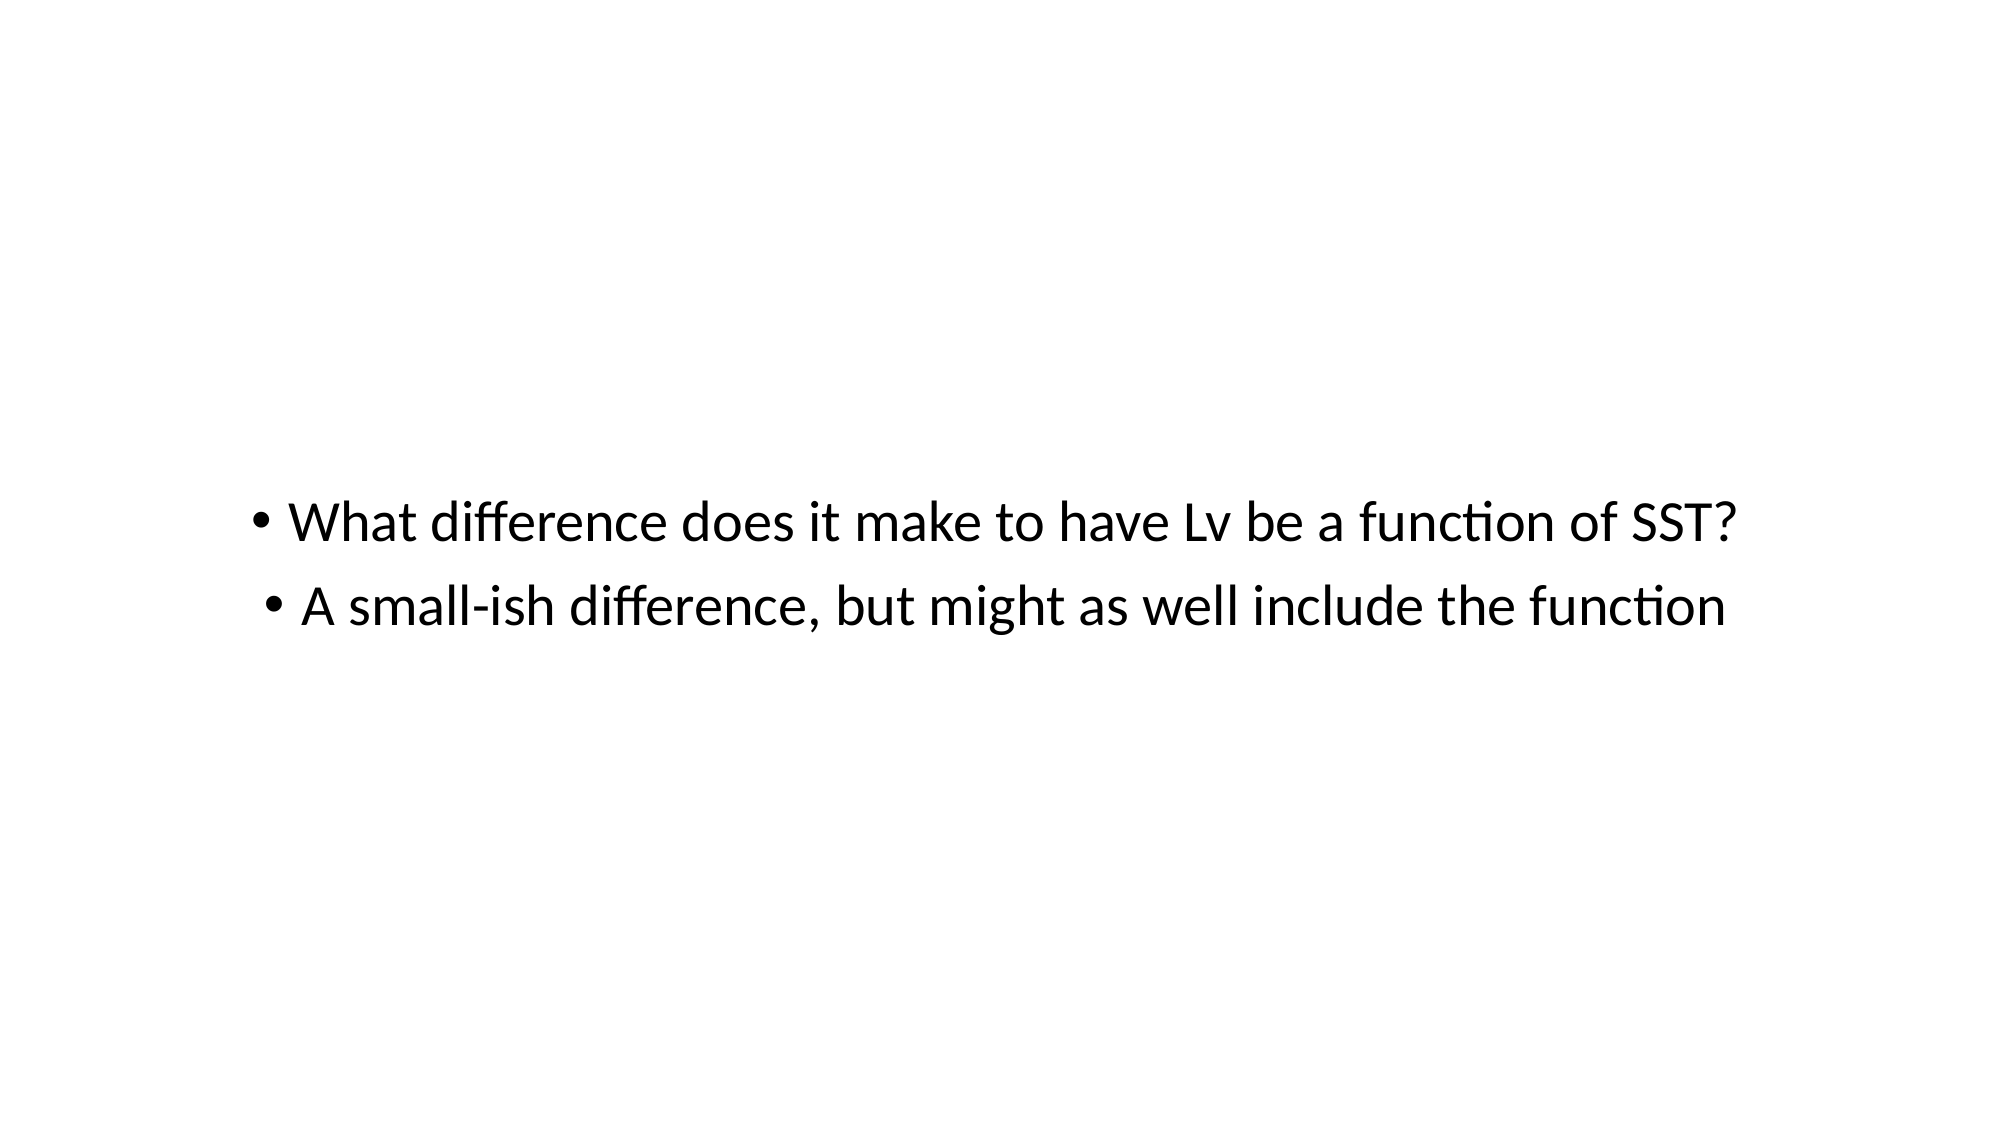

What difference does it make to have Lv be a function of SST?
A small-ish difference, but might as well include the function